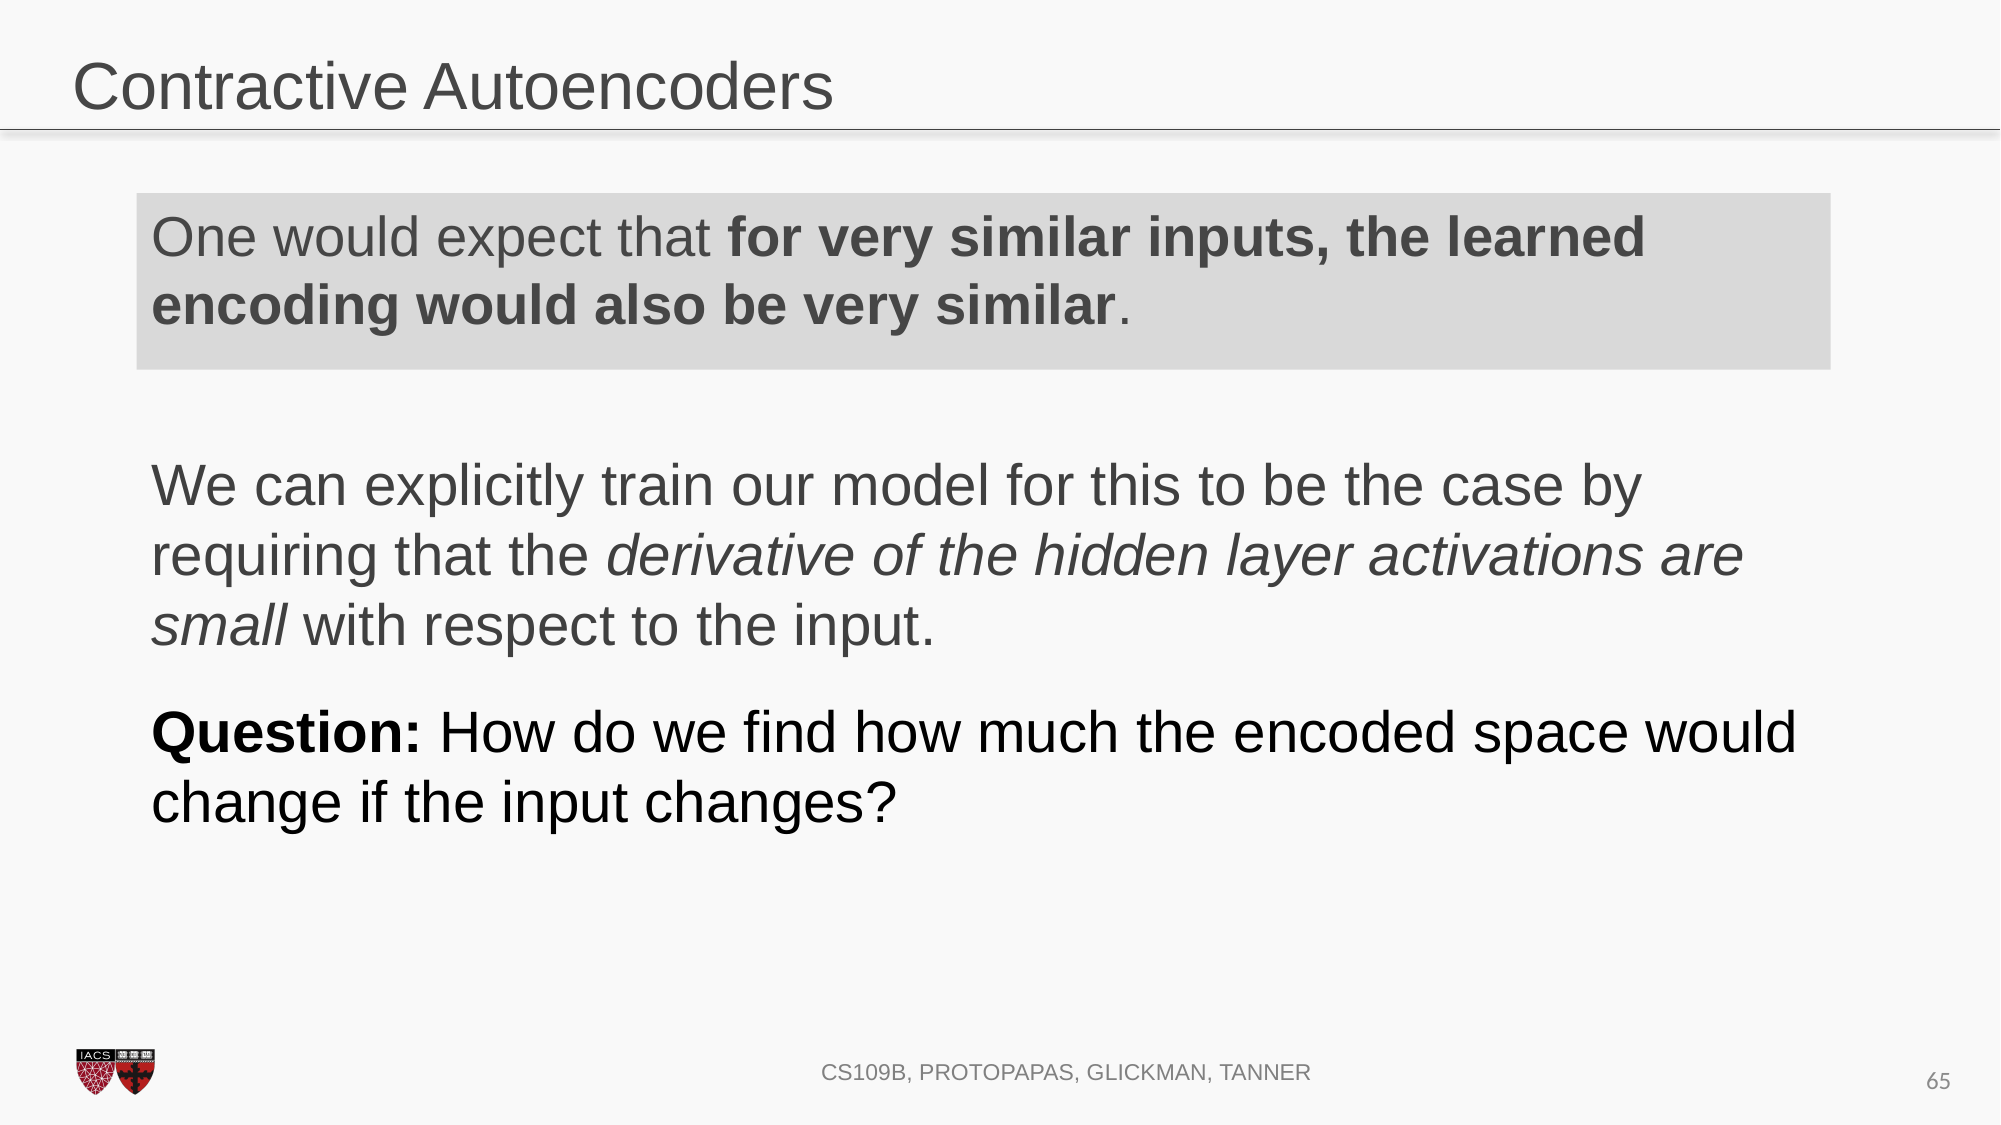

# Contractive Autoencoders
One would expect that for very similar inputs, the learned encoding would also be very similar.

We can explicitly train our model for this to be the case by requiring that the derivative of the hidden layer activations are small with respect to the input.
Question: How do we find how much the encoded space would change if the input changes?

65